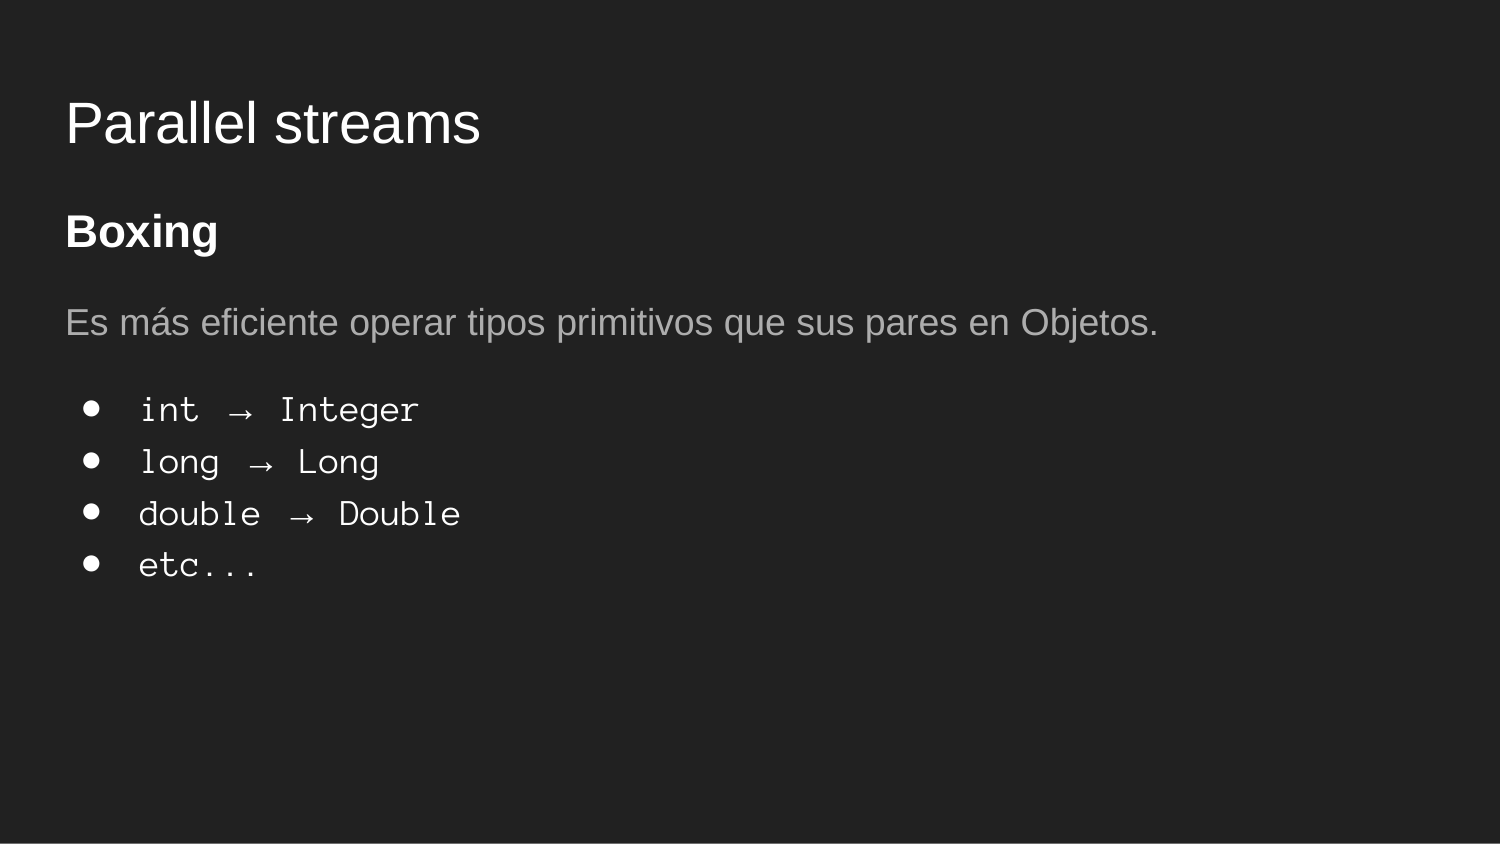

# Parallel streams
Boxing
Es más eficiente operar tipos primitivos que sus pares en Objetos.

int → Integer
long → Long
double → Double
etc...